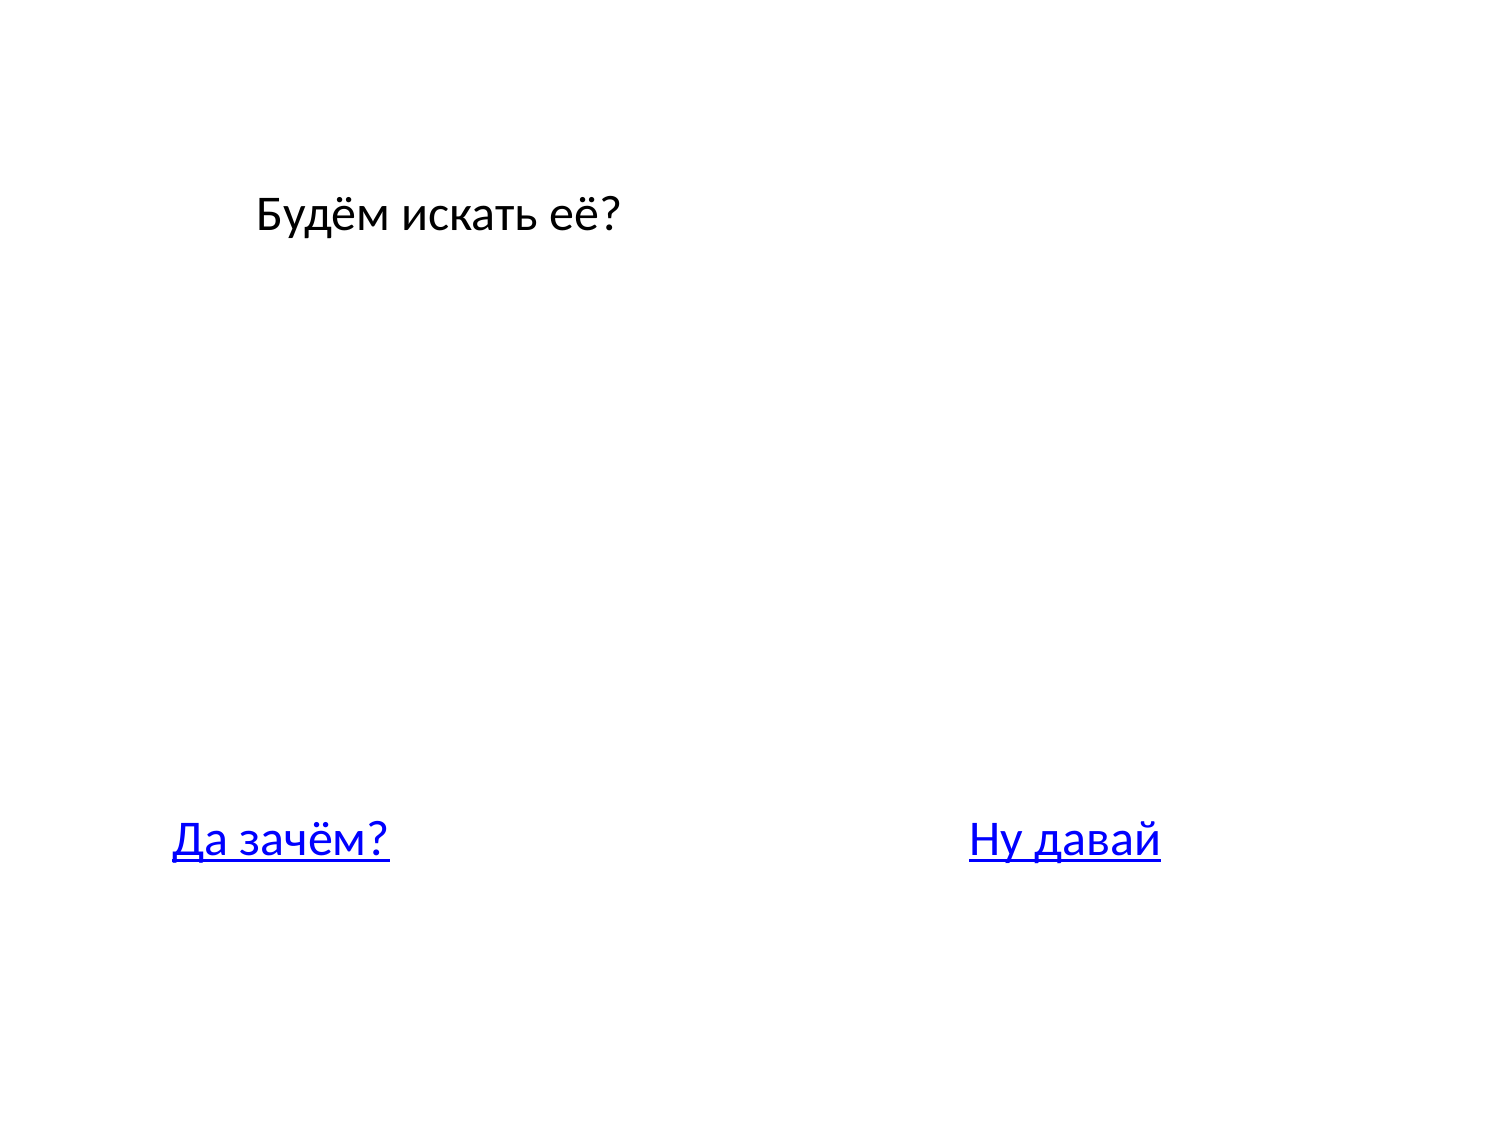

Будём искать её?
Да зачём?
Ну давай